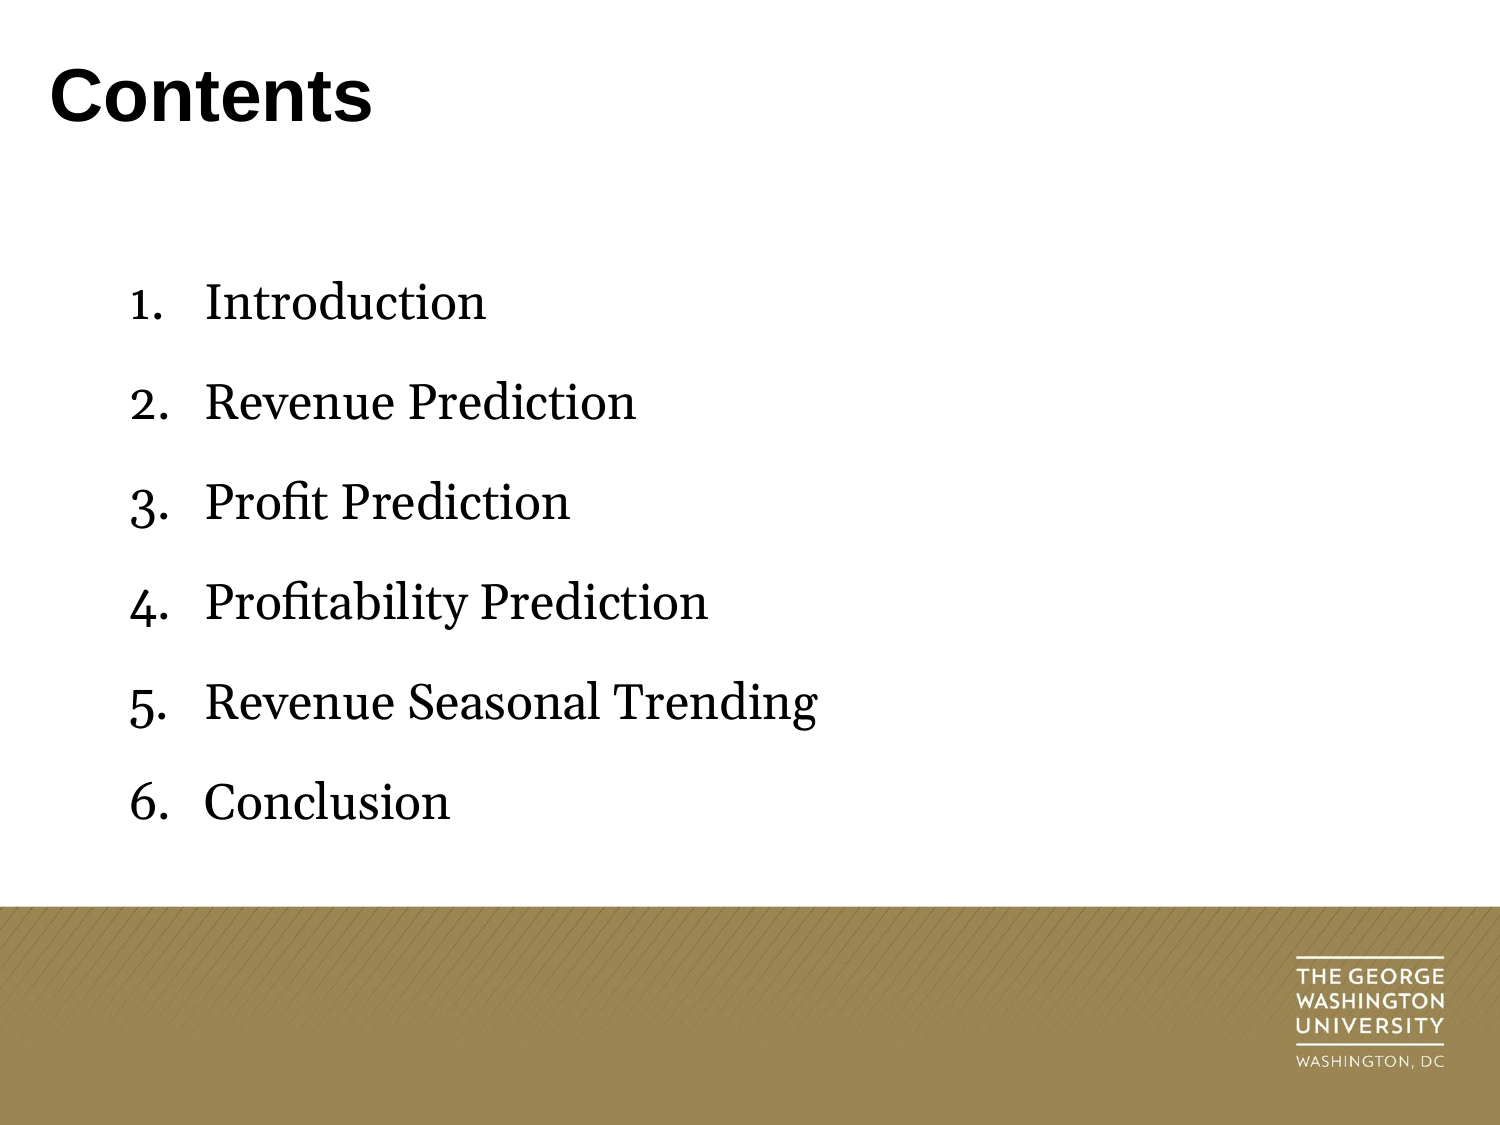

# Contents
Introduction
Revenue Prediction
Profit Prediction
Profitability Prediction
Revenue Seasonal Trending
Conclusion